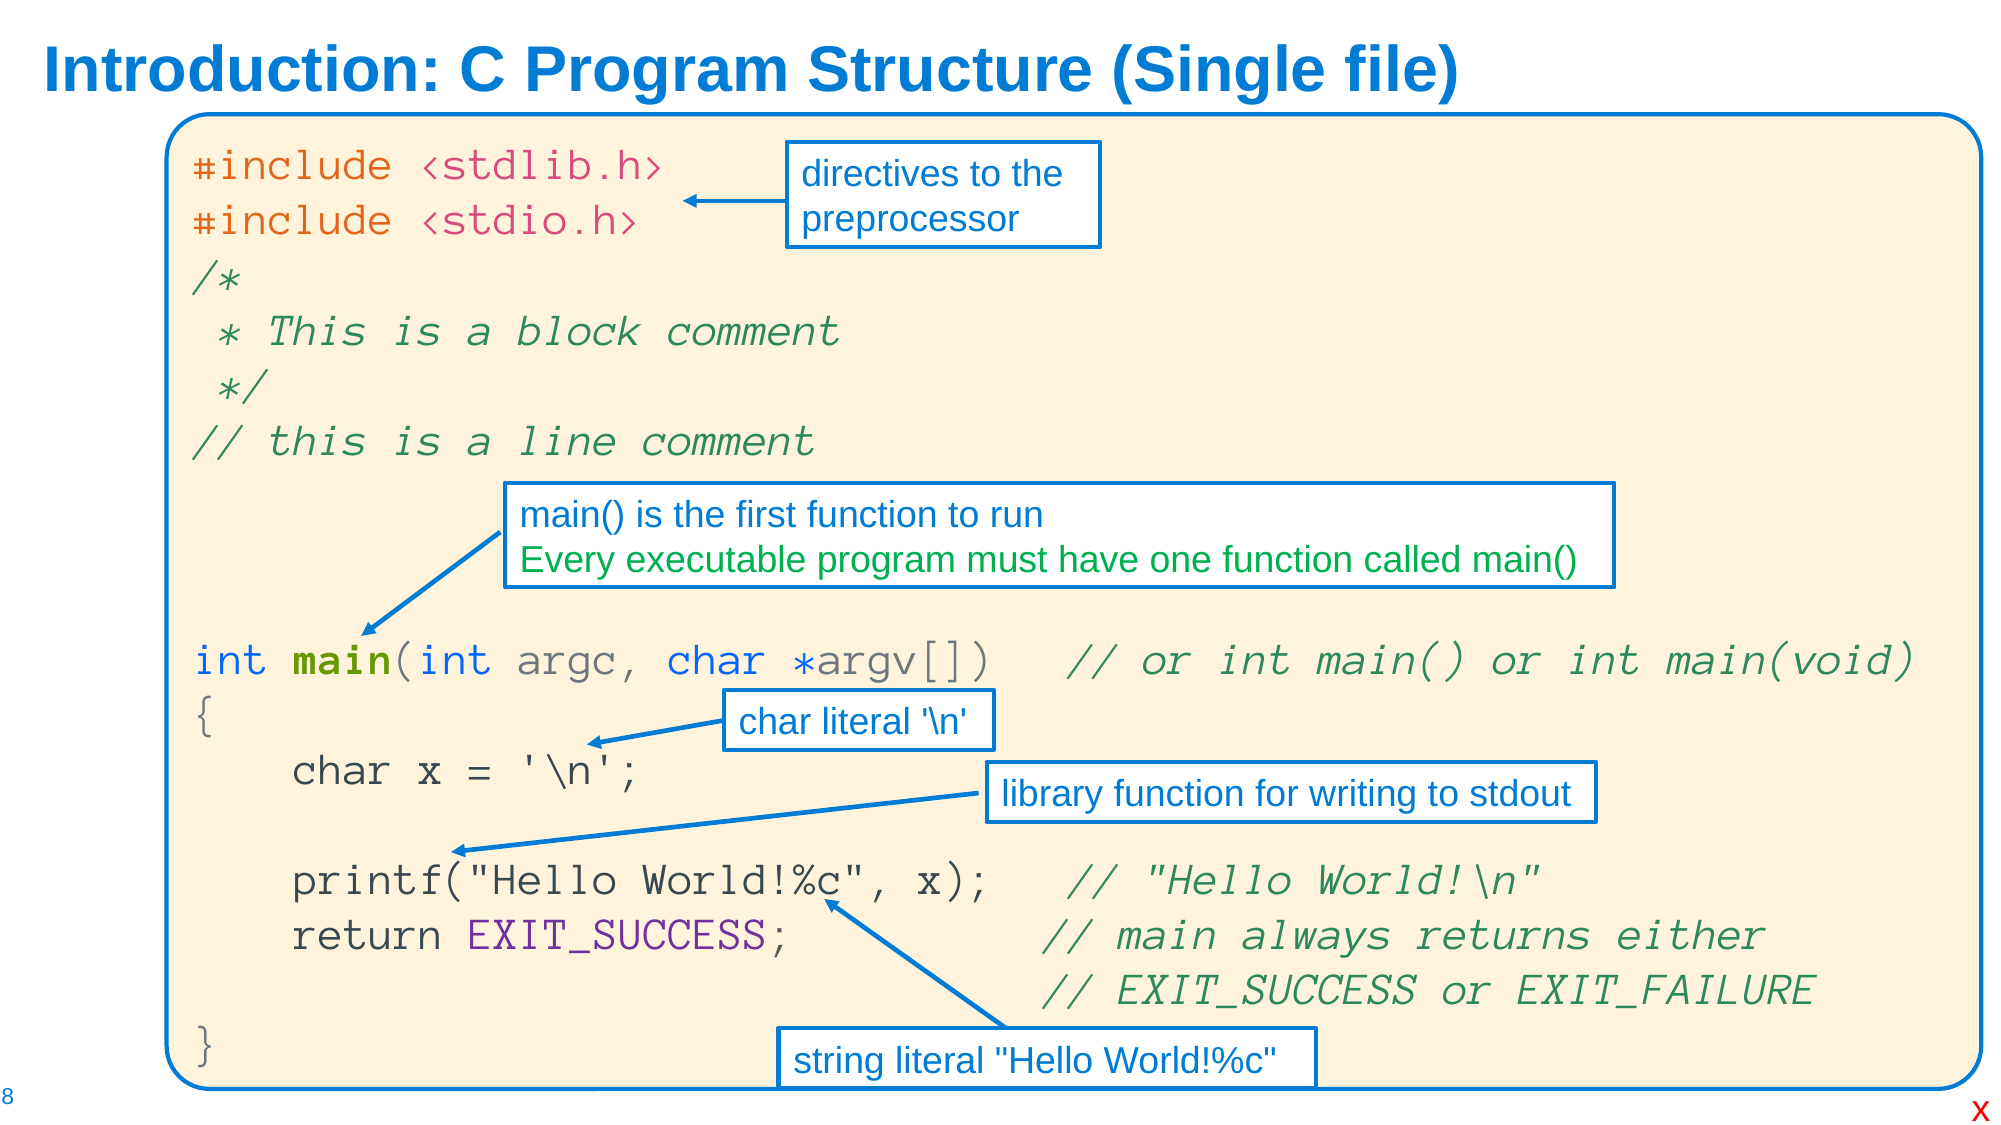

# Introduction: C Program Structure (Single file)
#include <stdlib.h>
#include <stdio.h>
/*
 * This is a block comment
 */
// this is a line comment

int main(int argc, char *argv[])   // or int main() or int main(void)
{
    char x = '\n';

    printf("Hello World!%c", x);   // "Hello World!\n"
    return EXIT_SUCCESS;          // main always returns either
					    // EXIT_SUCCESS or EXIT_FAILURE
}
directives to the preprocessor
main() is the first function to run
Every executable program must have one function called main()
char literal '\n'
library function for writing to stdout
string literal "Hello World!%c"
x